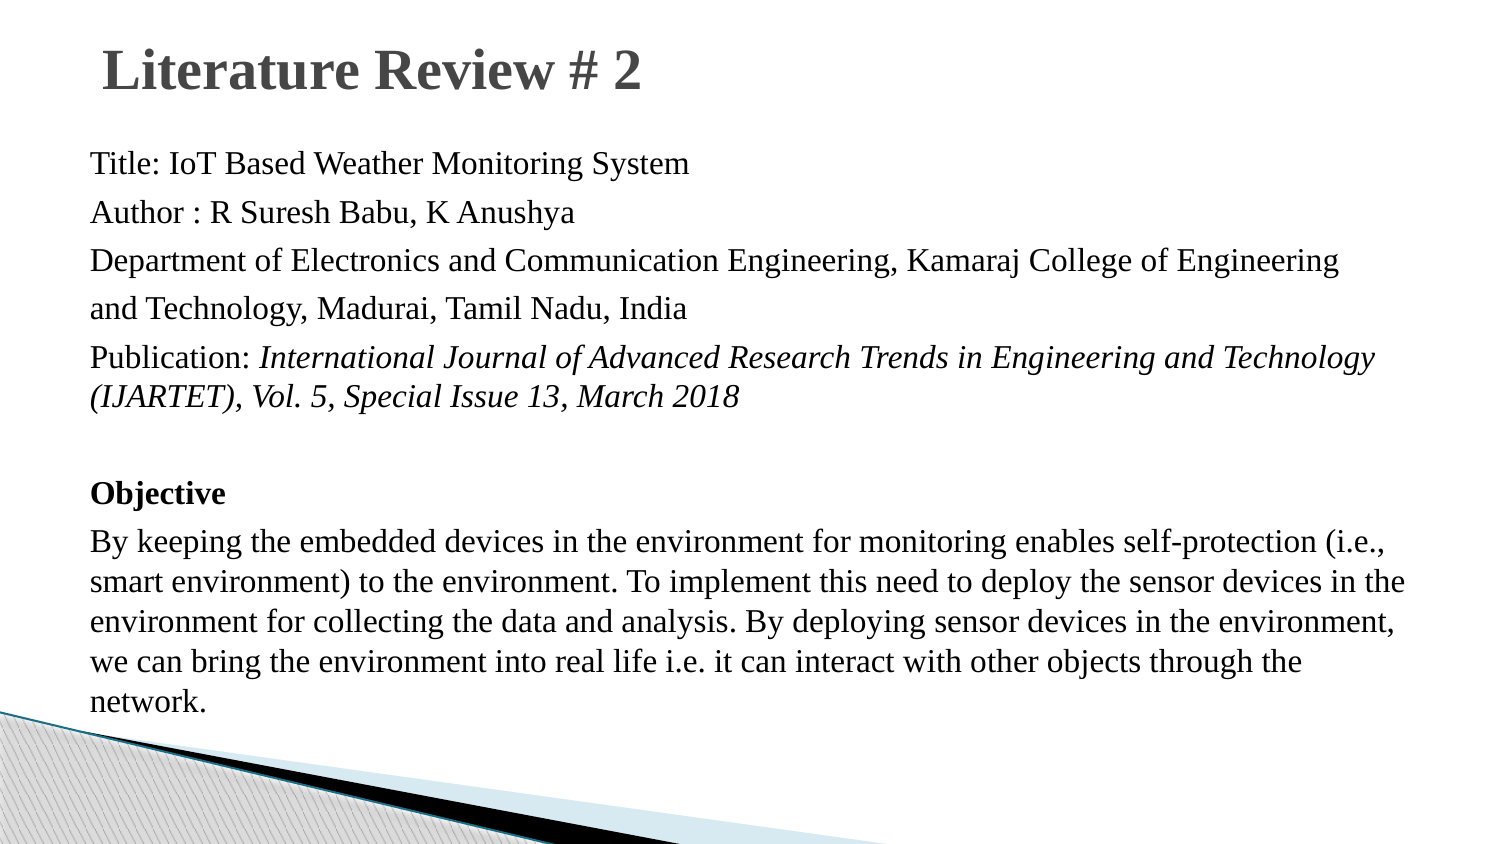

# Literature Review # 2
Title: IoT Based Weather Monitoring System
Author : R Suresh Babu, K Anushya
Department of Electronics and Communication Engineering, Kamaraj College of Engineering
and Technology, Madurai, Tamil Nadu, India
Publication: International Journal of Advanced Research Trends in Engineering and Technology (IJARTET), Vol. 5, Special Issue 13, March 2018

Objective
By keeping the embedded devices in the environment for monitoring enables self-protection (i.e., smart environment) to the environment. To implement this need to deploy the sensor devices in the environment for collecting the data and analysis. By deploying sensor devices in the environment, we can bring the environment into real life i.e. it can interact with other objects through the network.